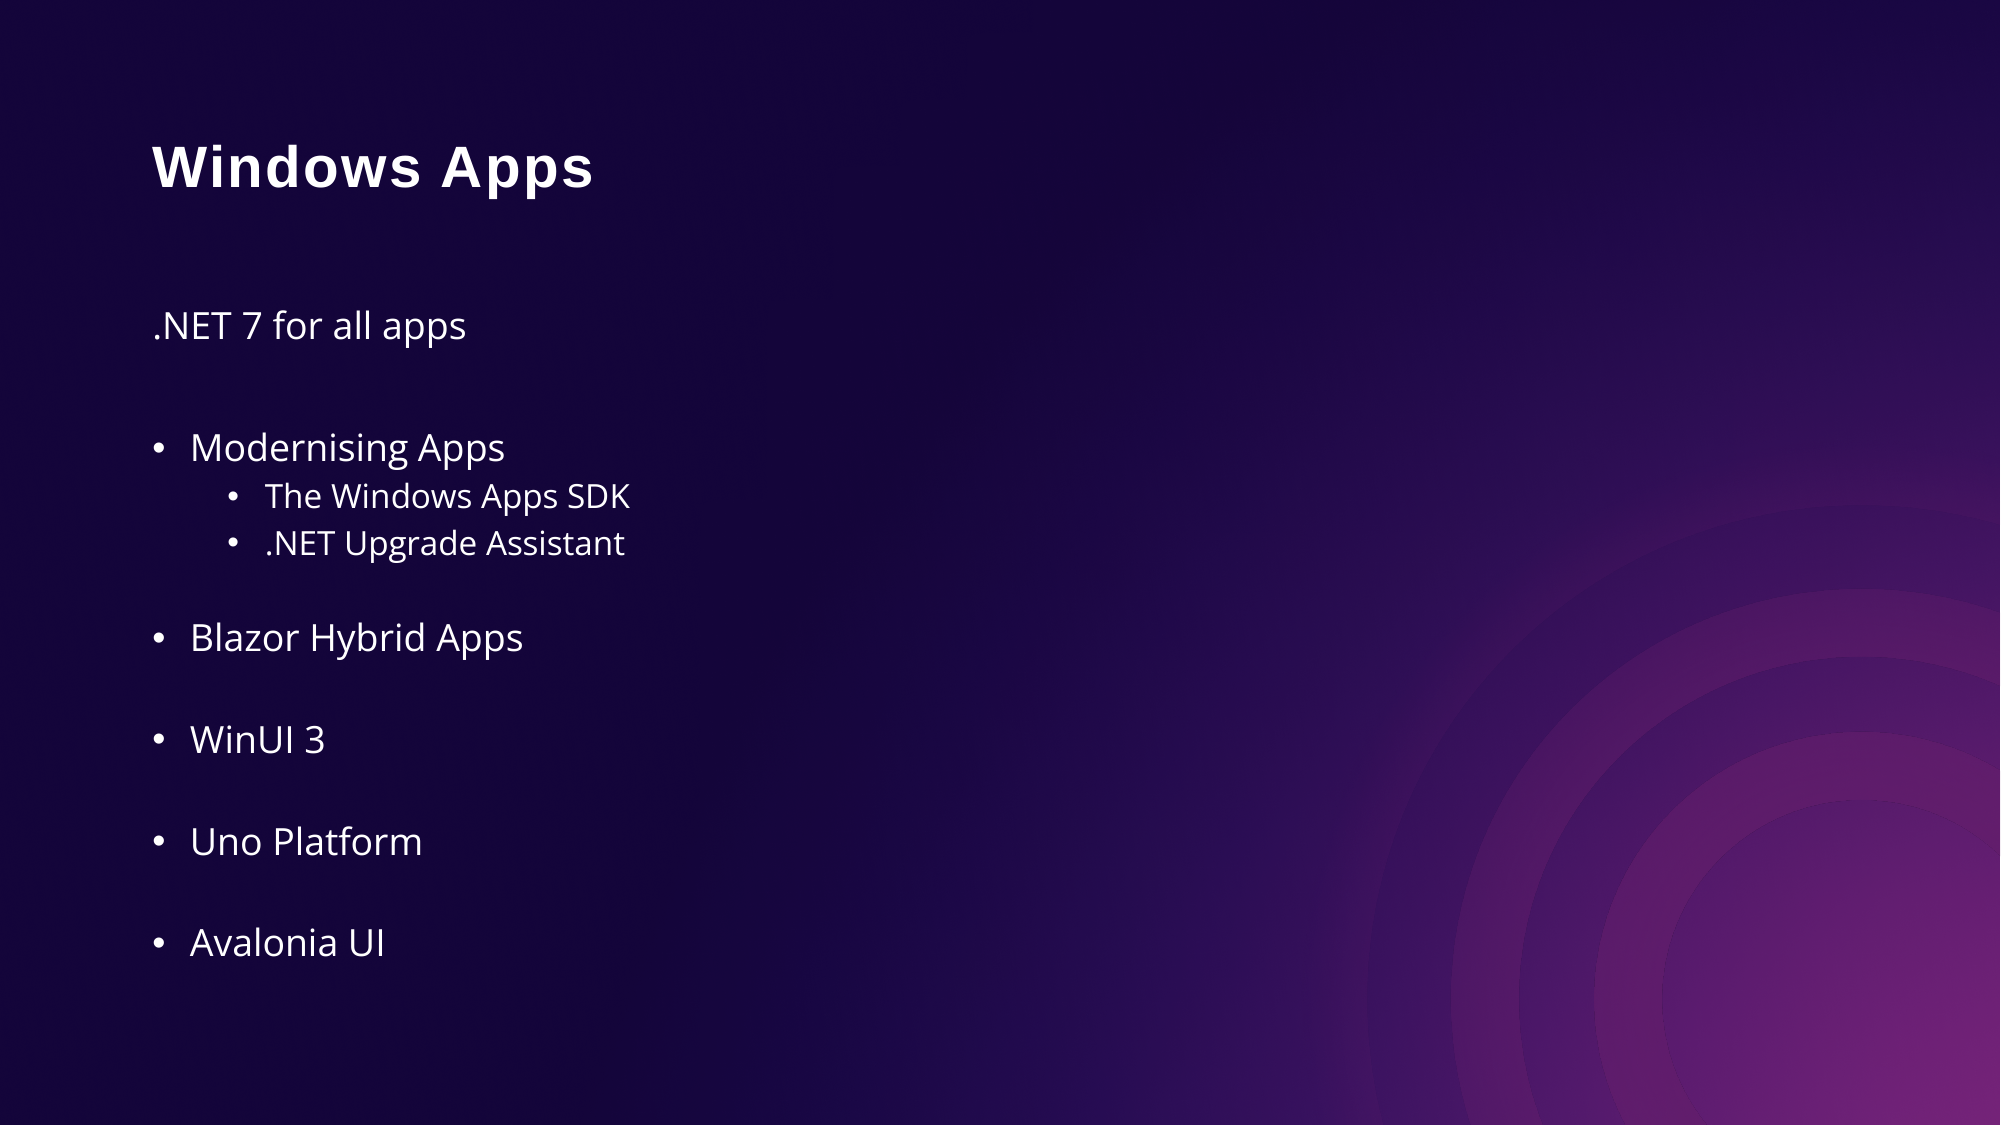

# Windows Apps
.NET 7 for all apps

Modernising Apps
The Windows Apps SDK
.NET Upgrade Assistant
Blazor Hybrid Apps
WinUI 3
Uno Platform
Avalonia UI